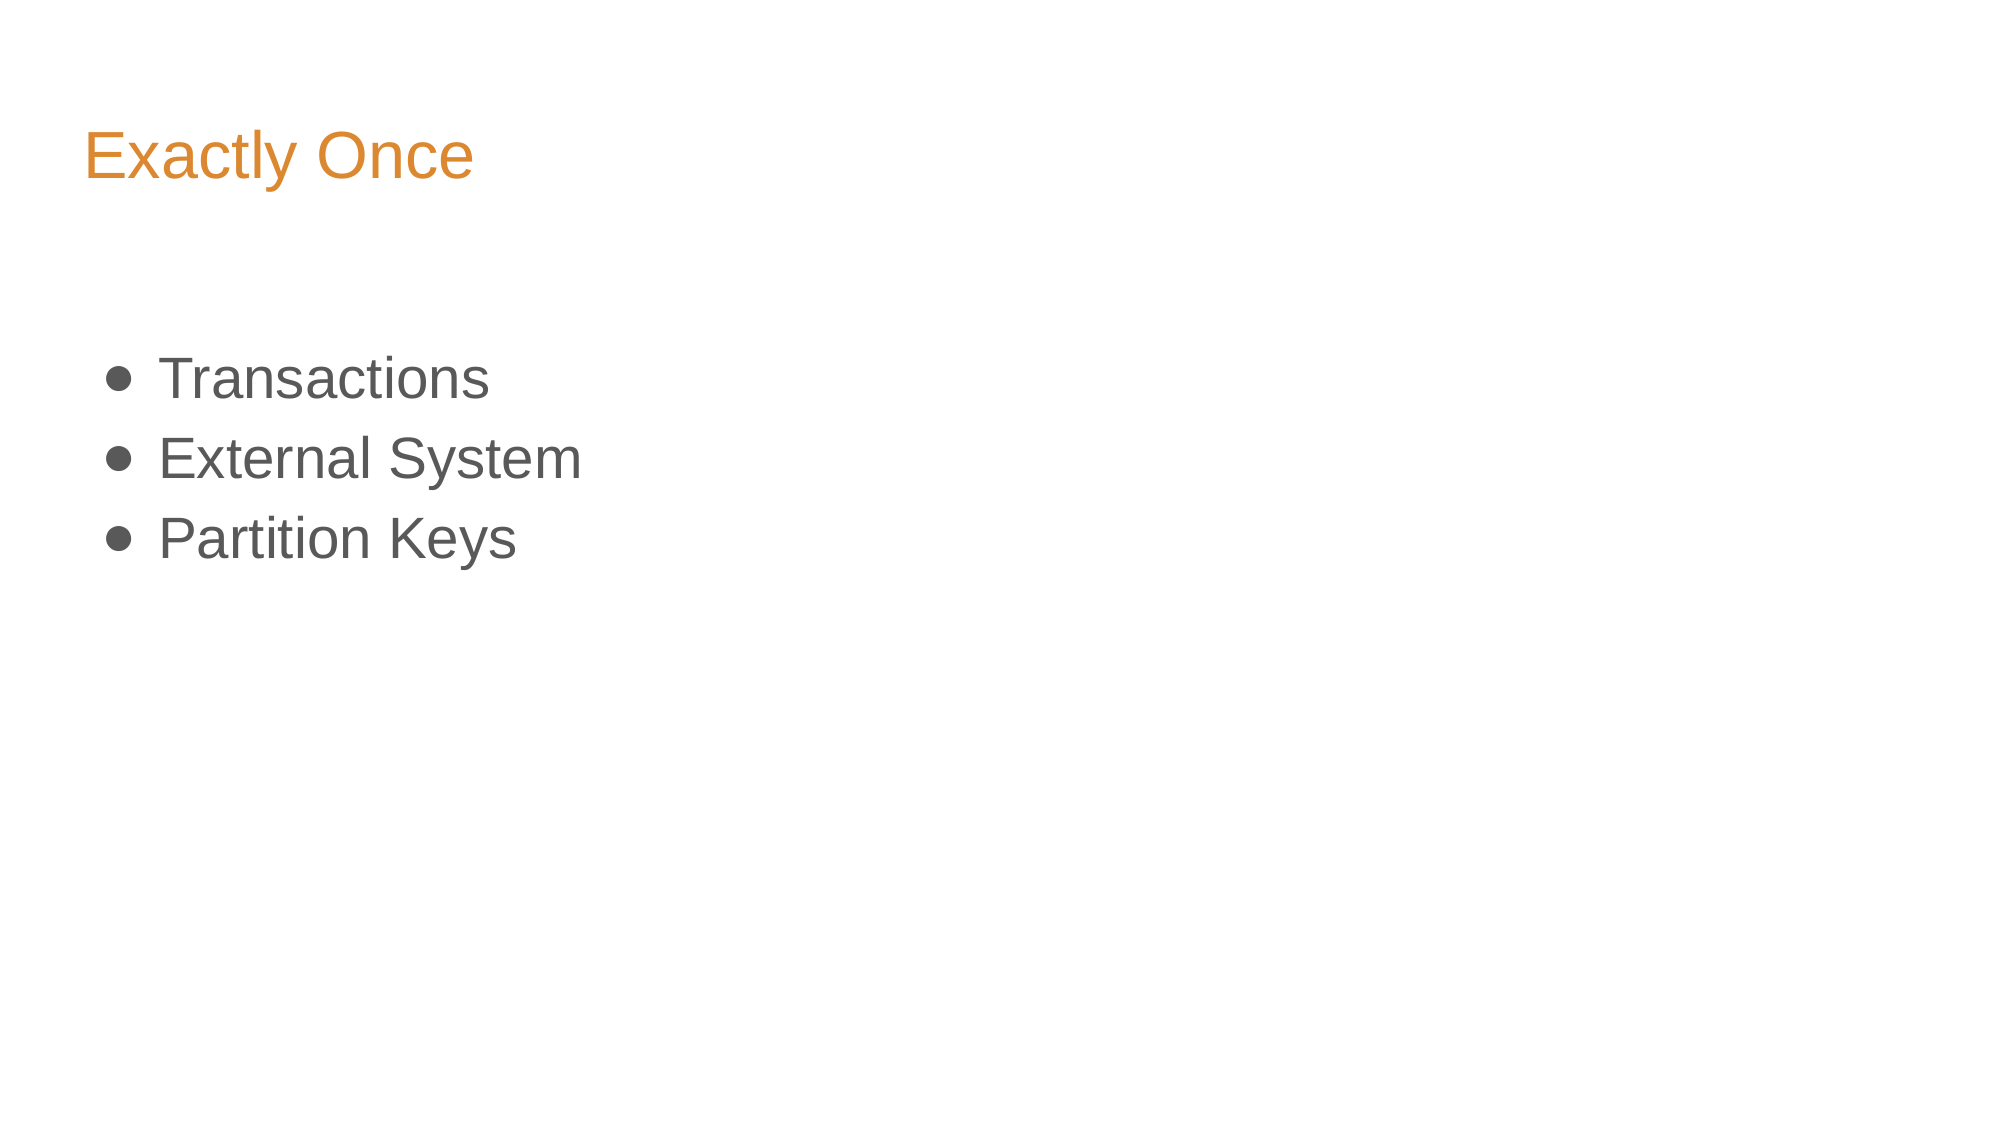

# Exactly Once

Transactions
External System
Partition Keys